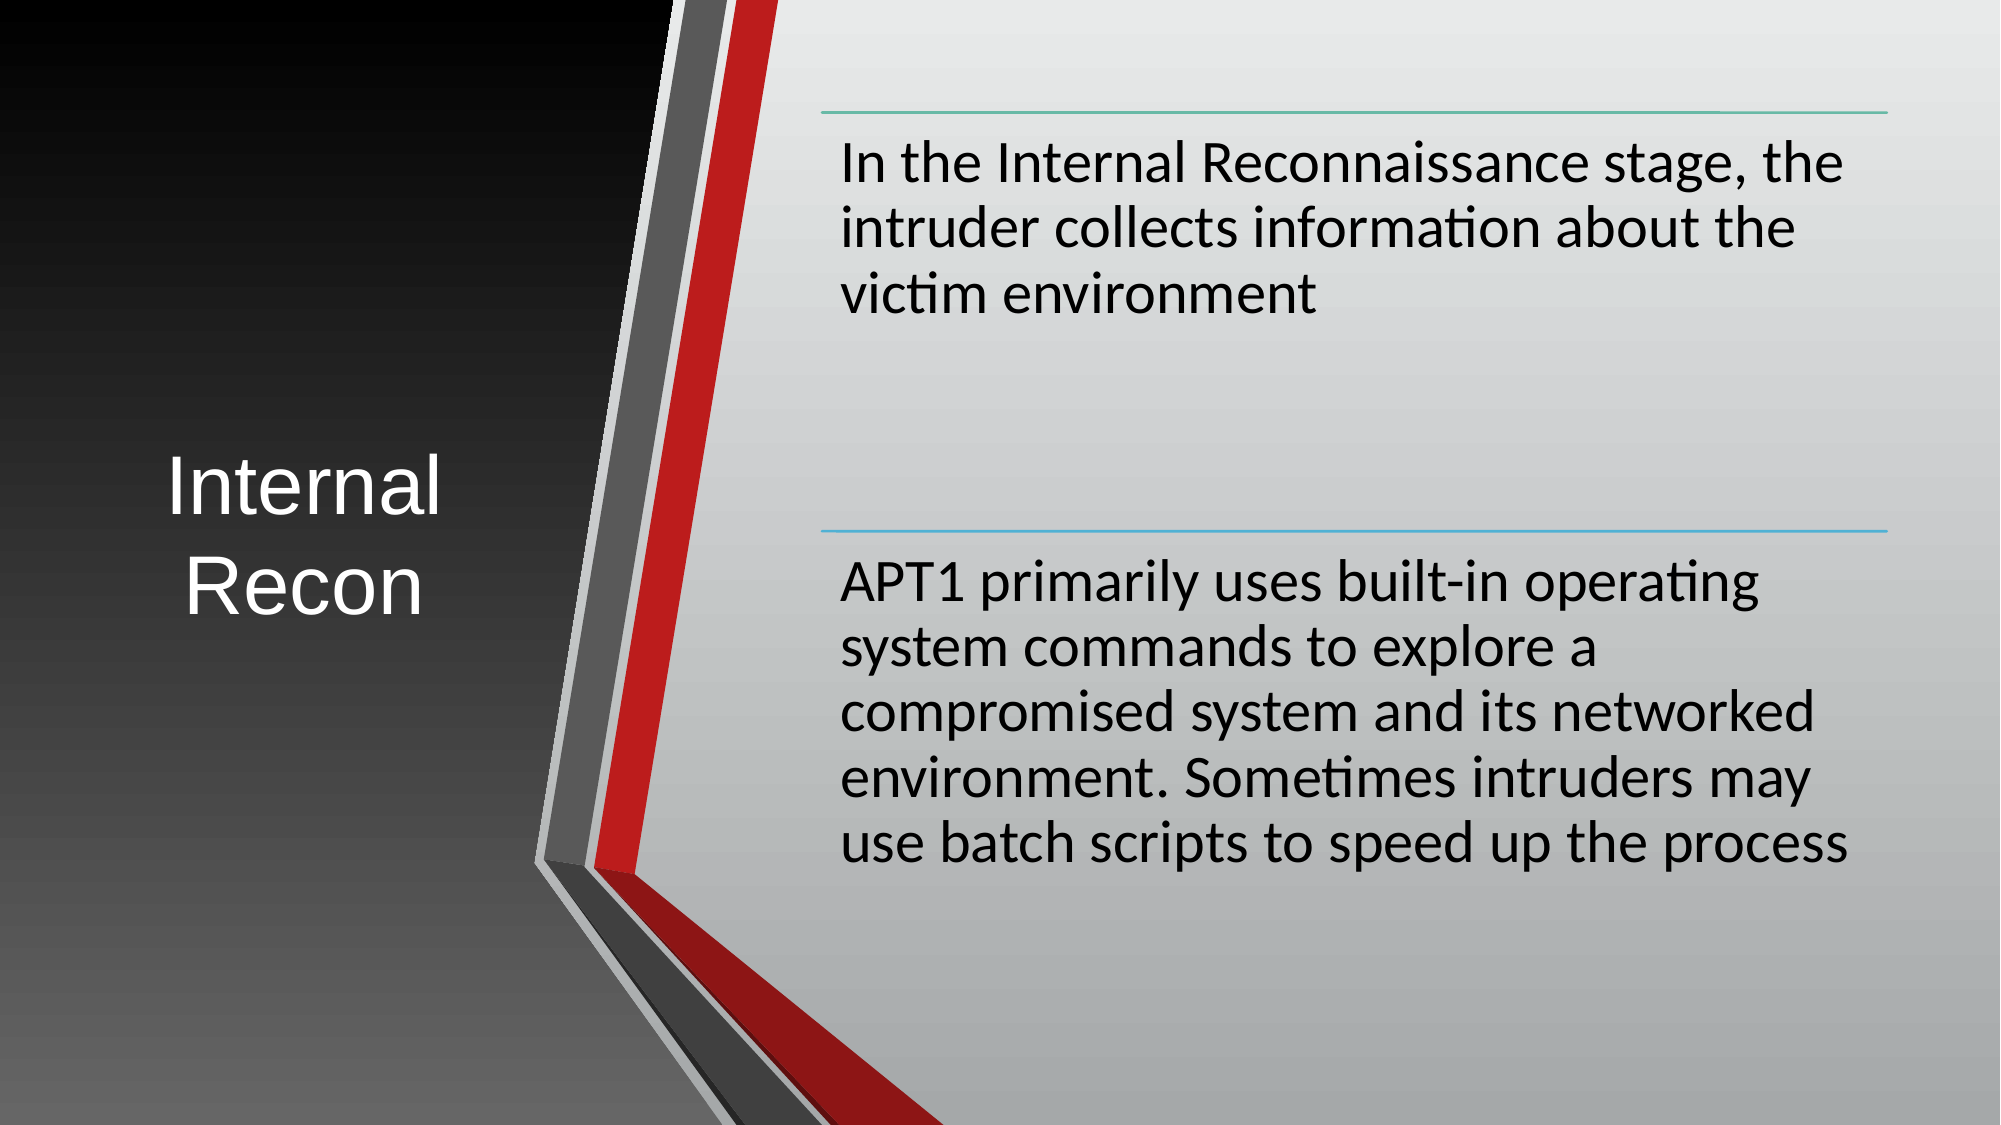

# Internal Recon
In the Internal Reconnaissance stage, the intruder collects information about the victim environment
APT1 primarily uses built-in operating system commands to explore a compromised system and its networked environment. Sometimes intruders may use batch scripts to speed up the process